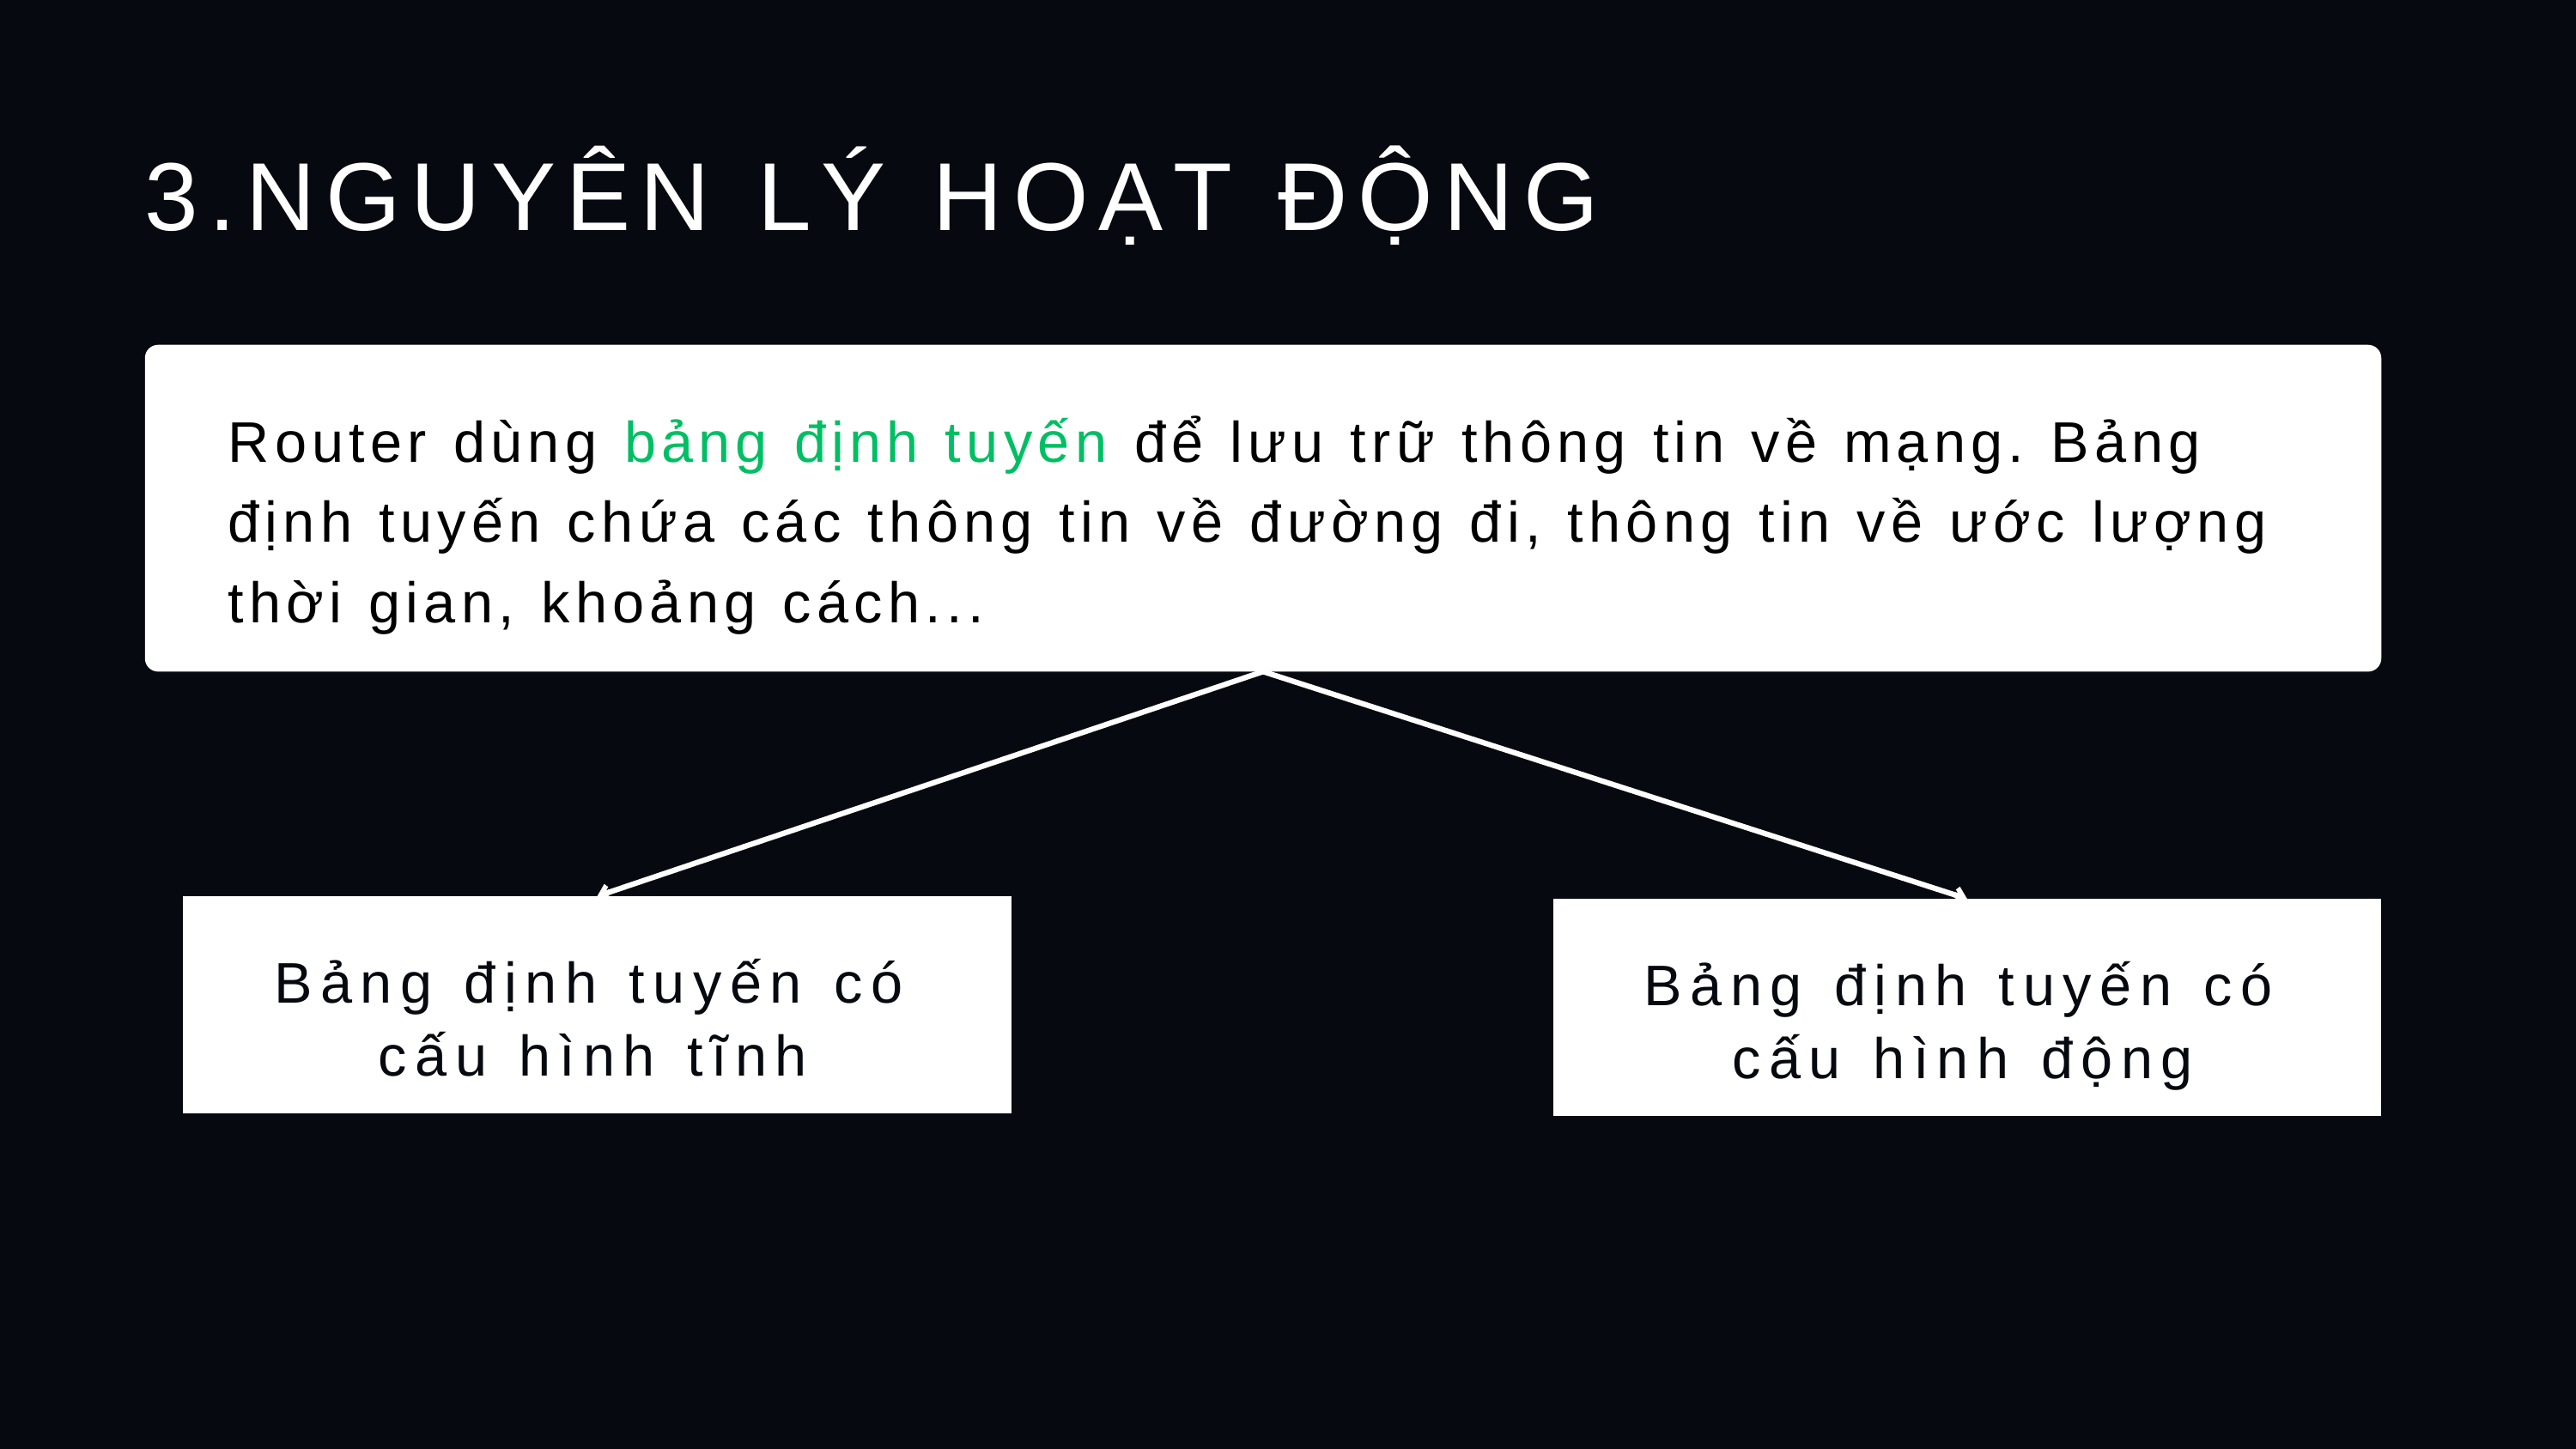

3.NGUYÊN LÝ HOẠT ĐỘNG

Router dùng bảng định tuyến để lưu trữ thông tin về mạng. Bảng định tuyến chứa các thông tin về đường đi, thông tin về ước lượng thời gian, khoảng cách...

tt
Bảng định tuyến có cấu hình tĩnh

tt
Bảng định tuyến có cấu hình động